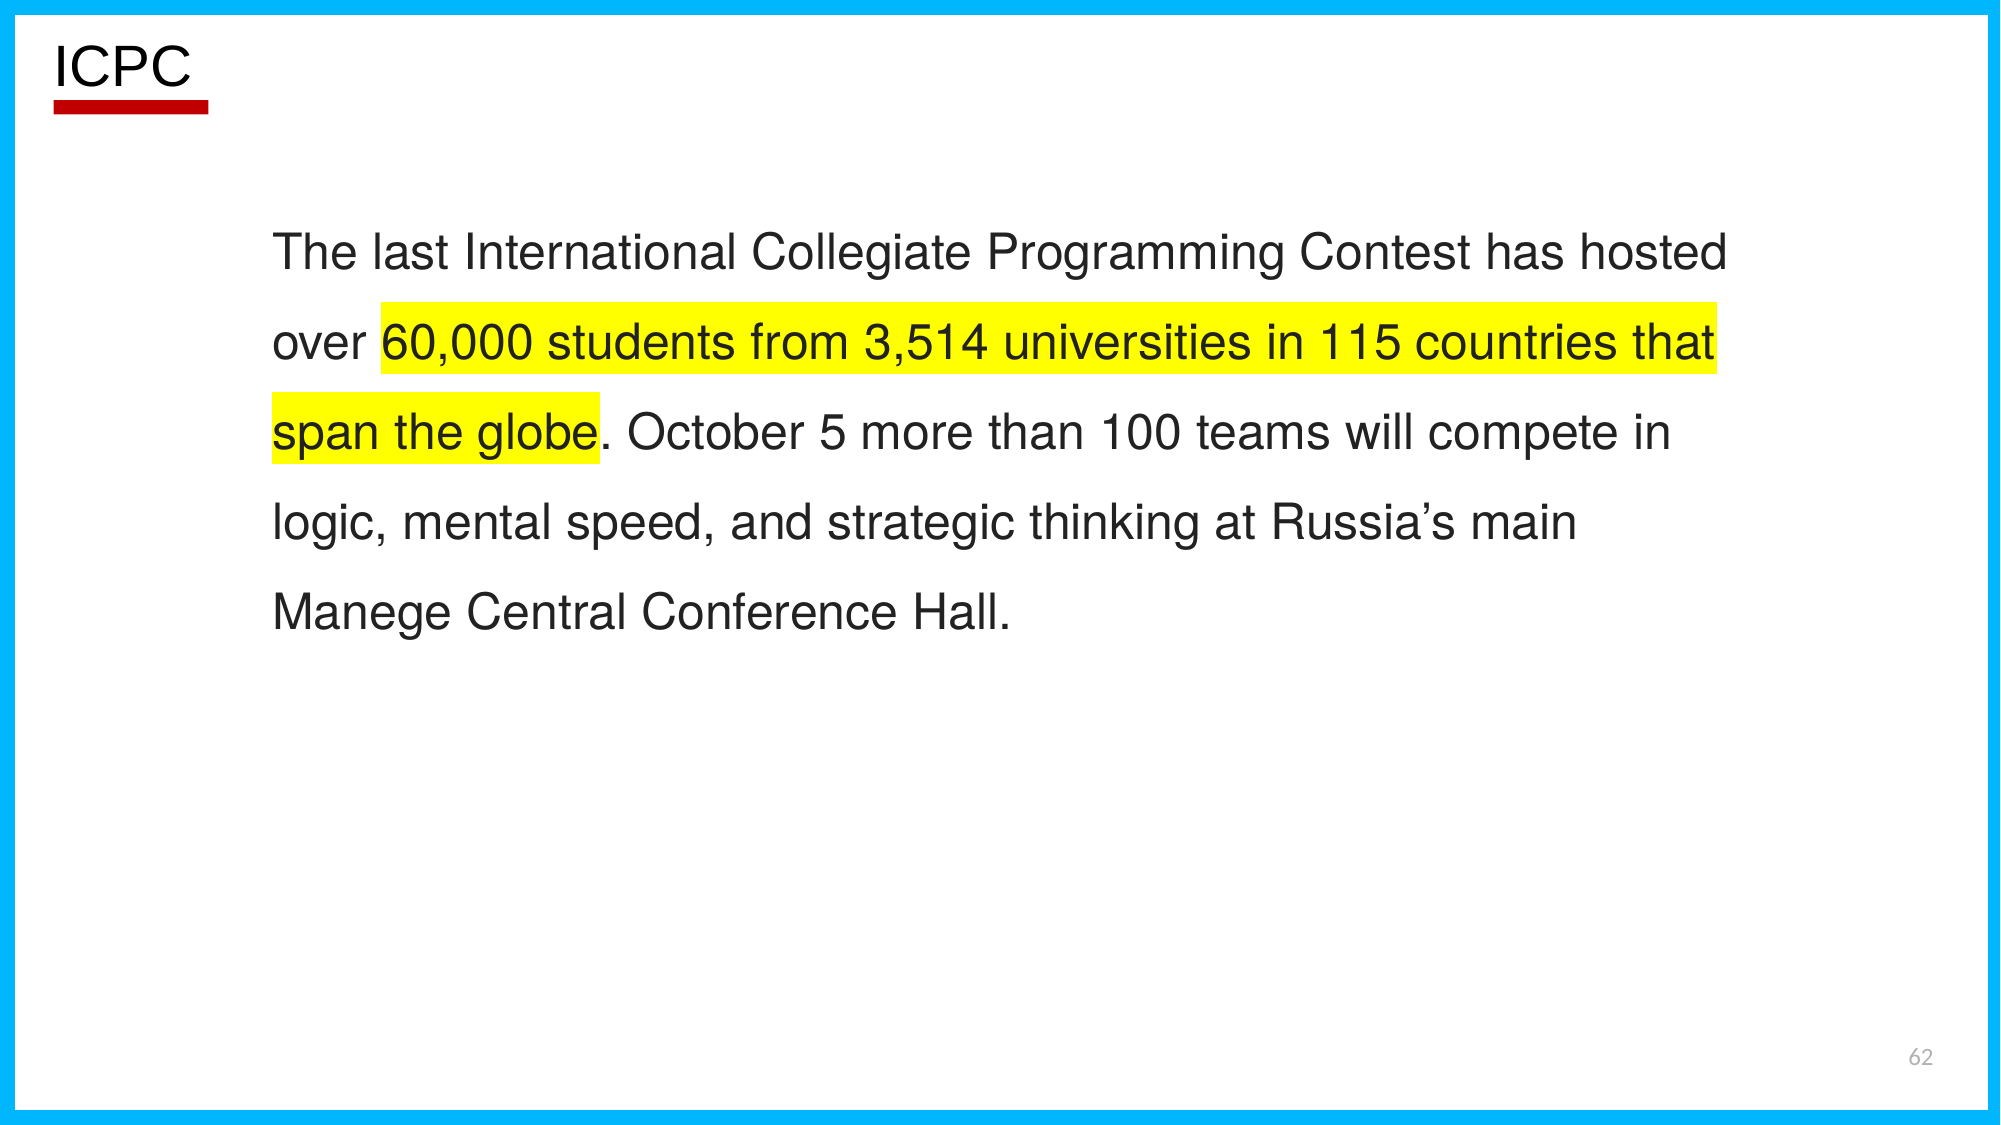

ICPC

The last International Collegiate Programming Contest has hosted over 60,000 students from 3,514 universities in 115 countries that span the globe. October 5 more than 100 teams will compete in logic, mental speed, and strategic thinking at Russia’s main Manege Central Conference Hall.
62